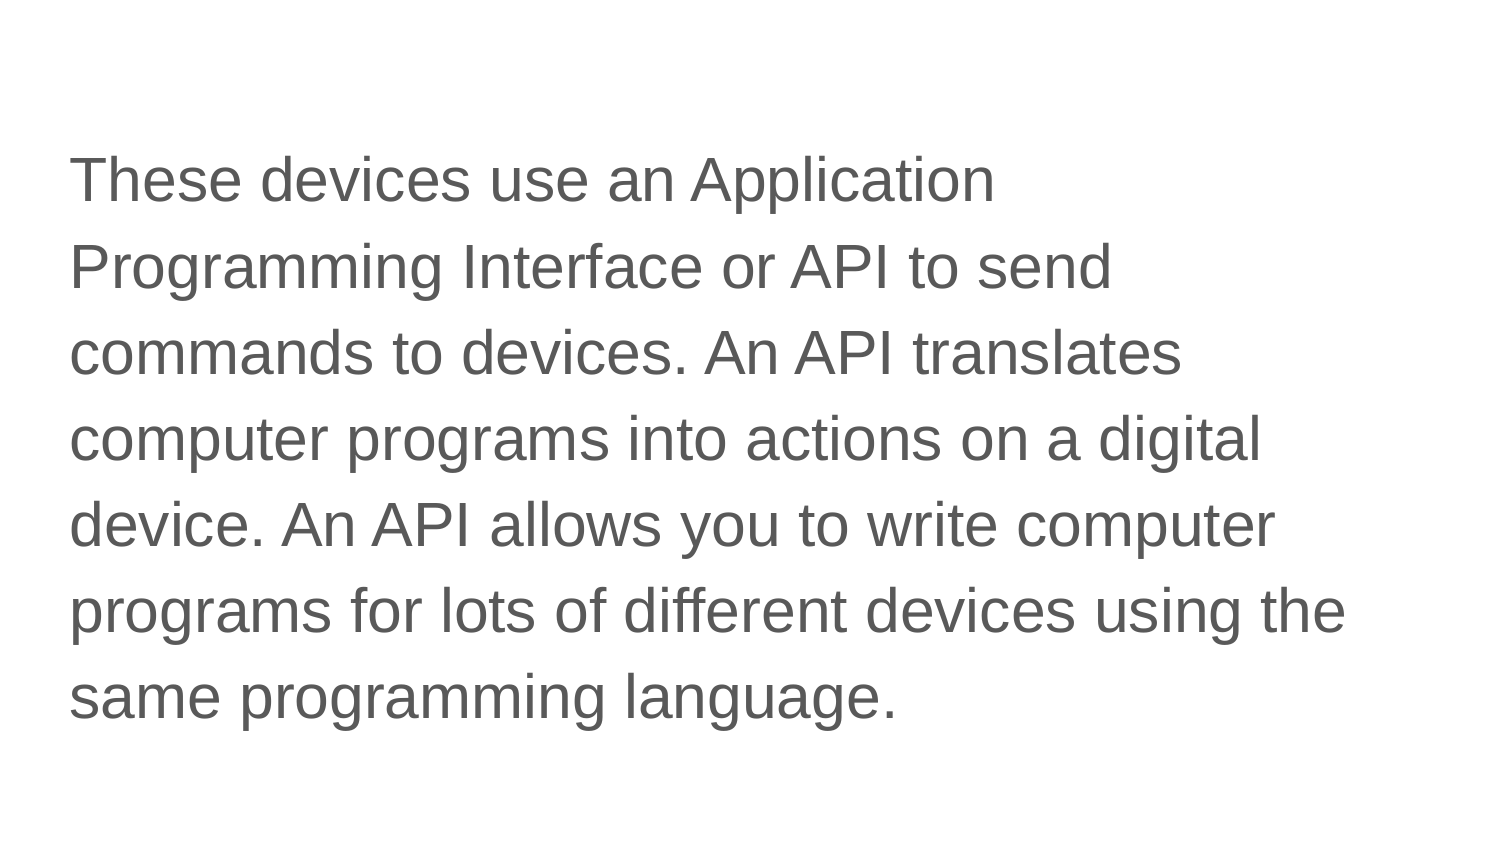

# These devices use an Application Programming Interface or API to send commands to devices. An API translates computer programs into actions on a digital device. An API allows you to write computer programs for lots of different devices using the same programming language.